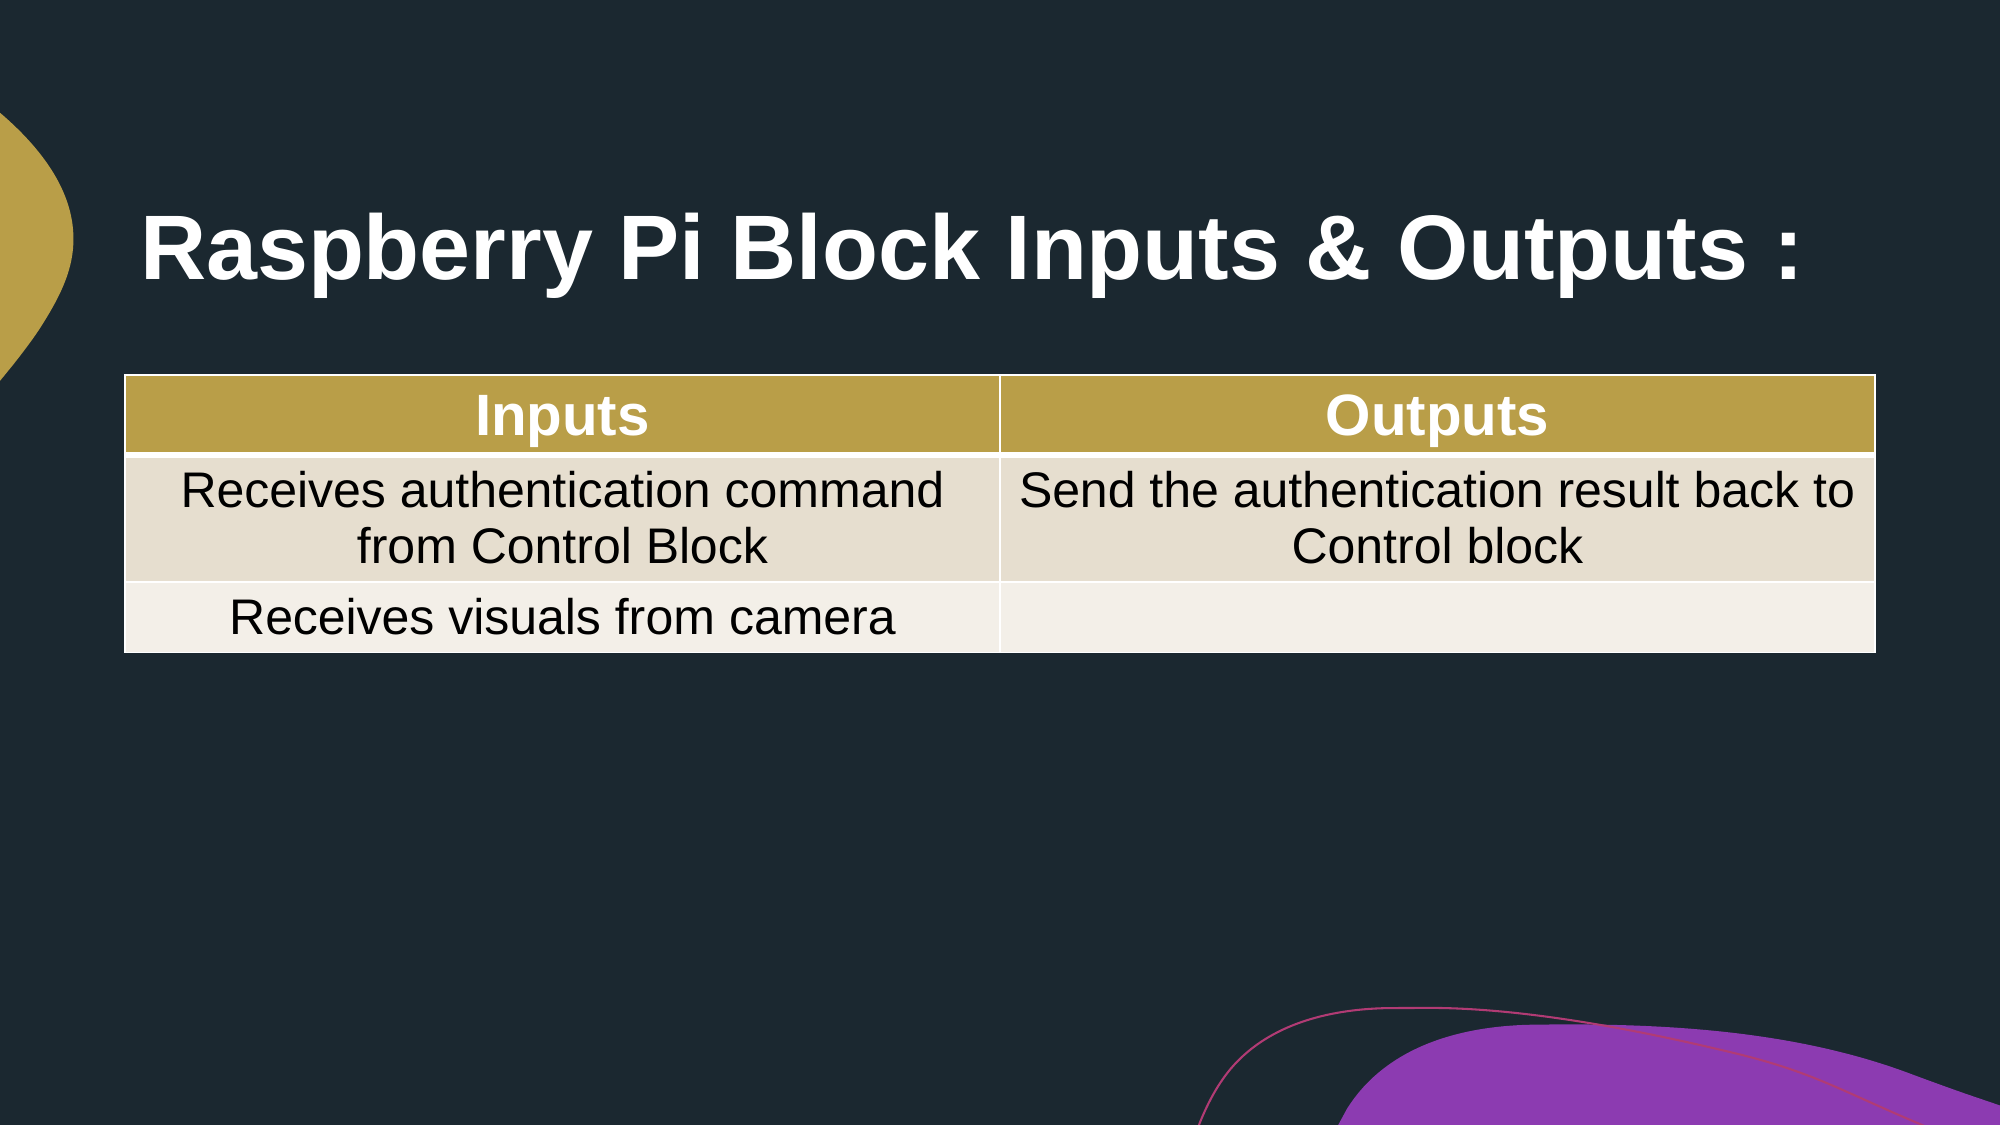

# Raspberry Pi Block Inputs & Outputs :
| Inputs | Outputs |
| --- | --- |
| Receives authentication command from Control Block | Send the authentication result back to Control block |
| Receives visuals from camera |  |